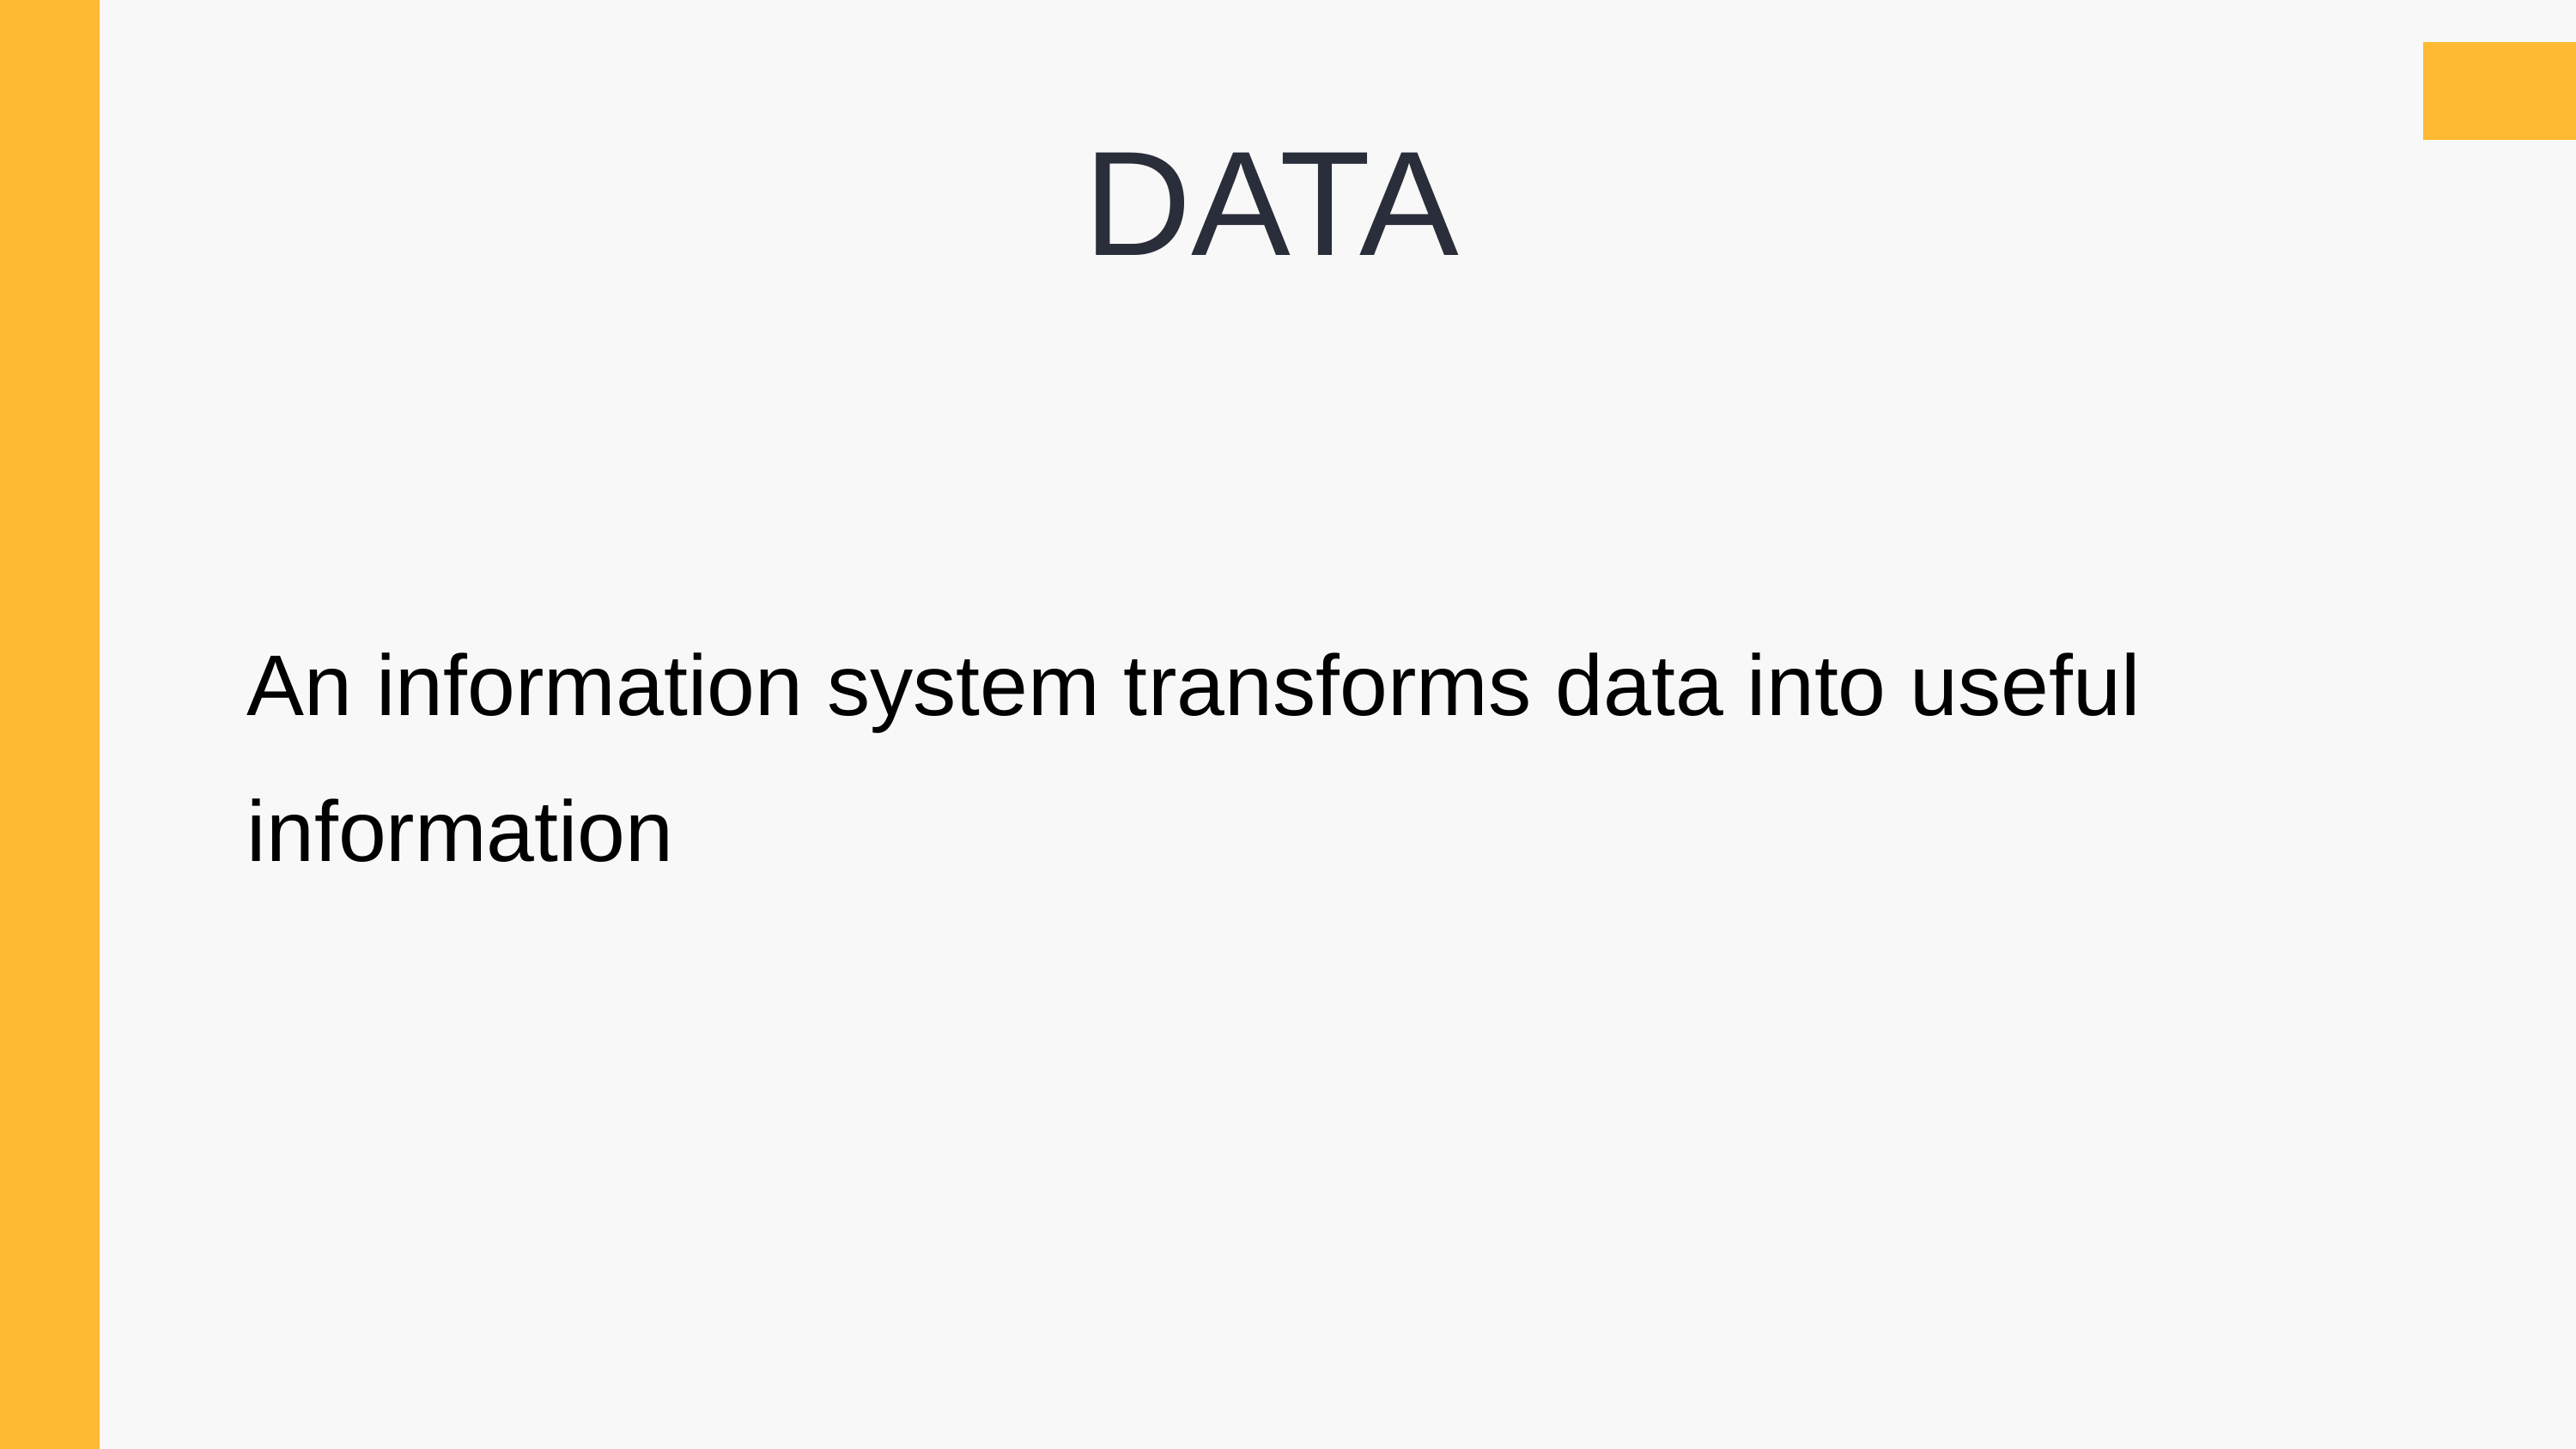

DATA
An information system transforms data into useful information